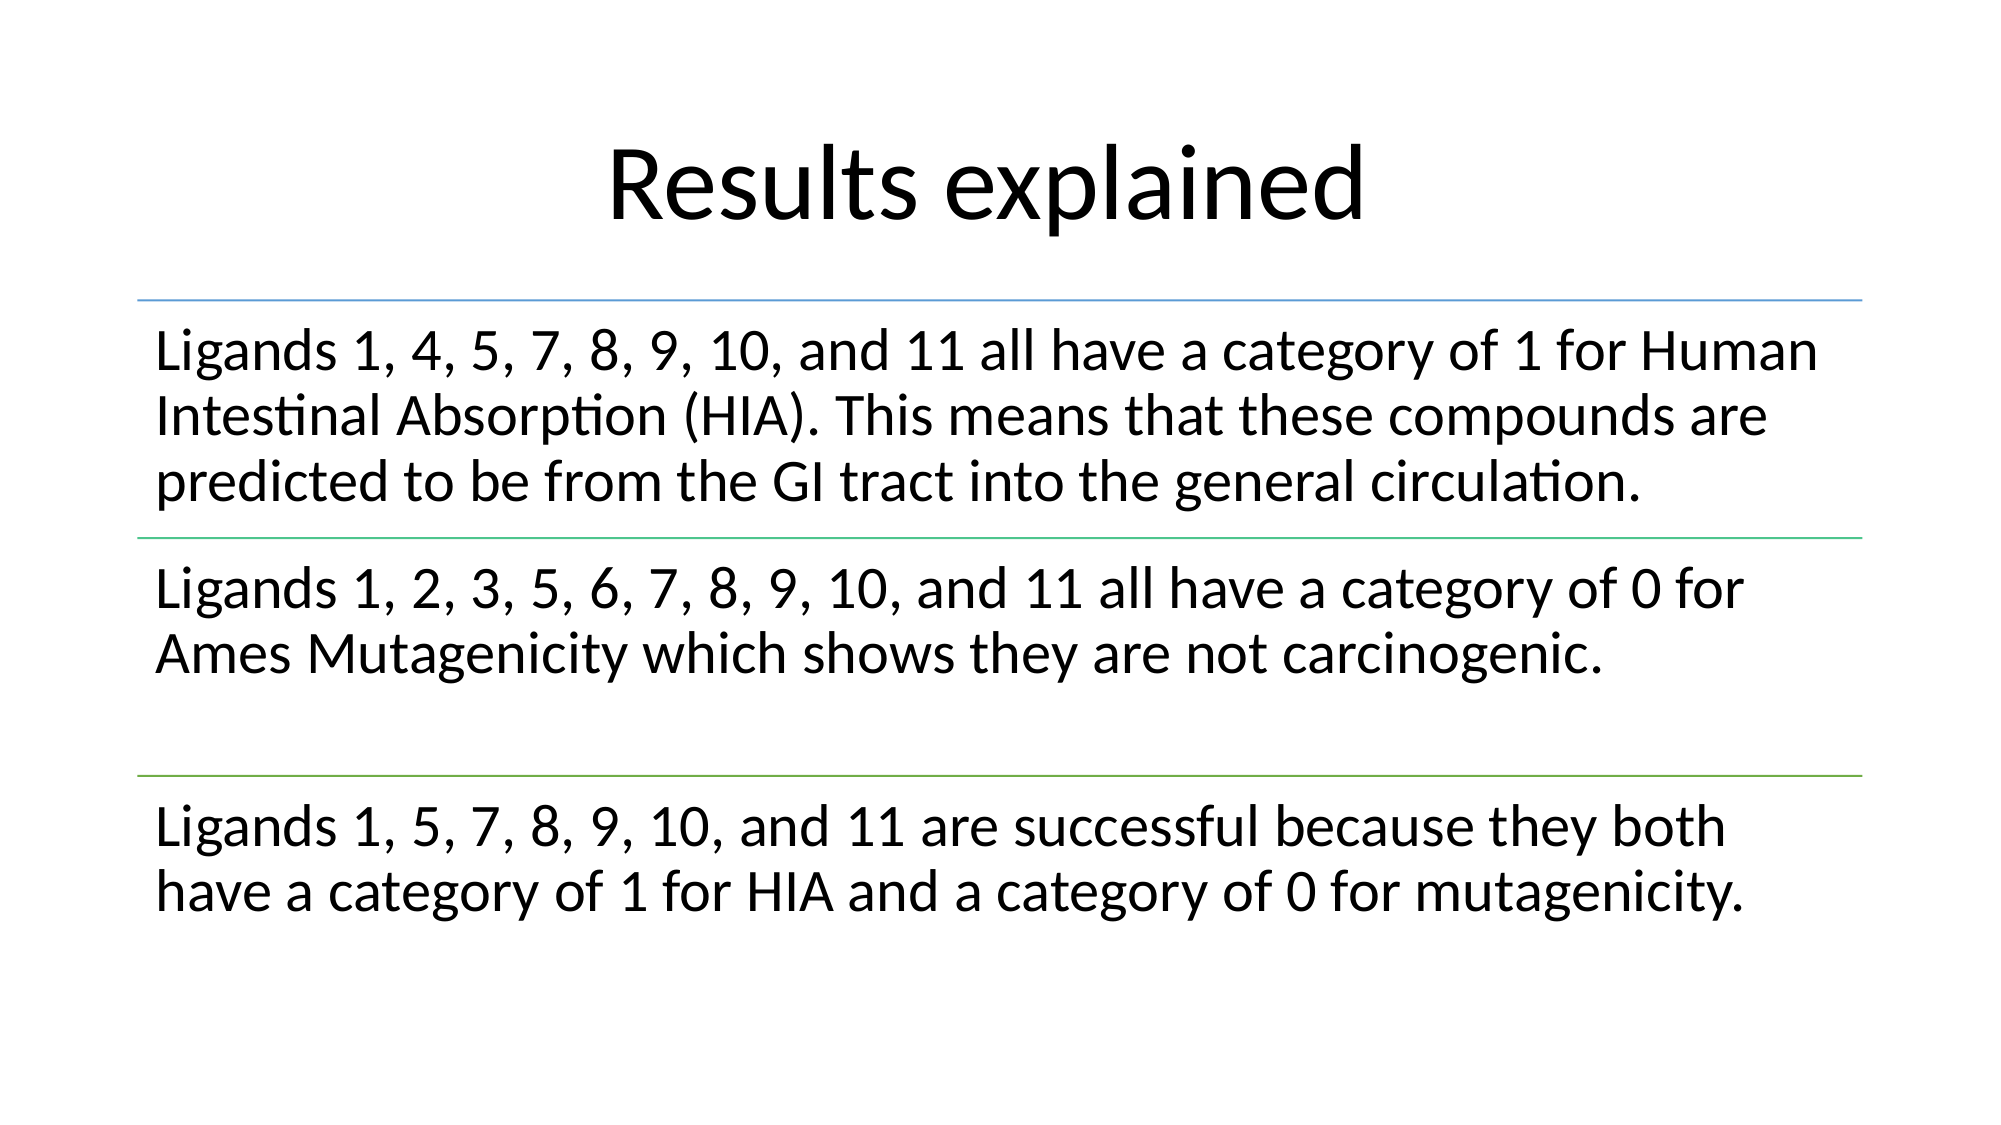

# Results explained
Ligands 1, 4, 5, 7, 8, 9, 10, and 11 all have a category of 1 for Human Intestinal Absorption (HIA). This means that these compounds are predicted to be from the GI tract into the general circulation.
Ligands 1, 2, 3, 5, 6, 7, 8, 9, 10, and 11 all have a category of 0 for Ames Mutagenicity which shows they are not carcinogenic.
Ligands 1, 5, 7, 8, 9, 10, and 11 are successful because they both have a category of 1 for HIA and a category of 0 for mutagenicity.